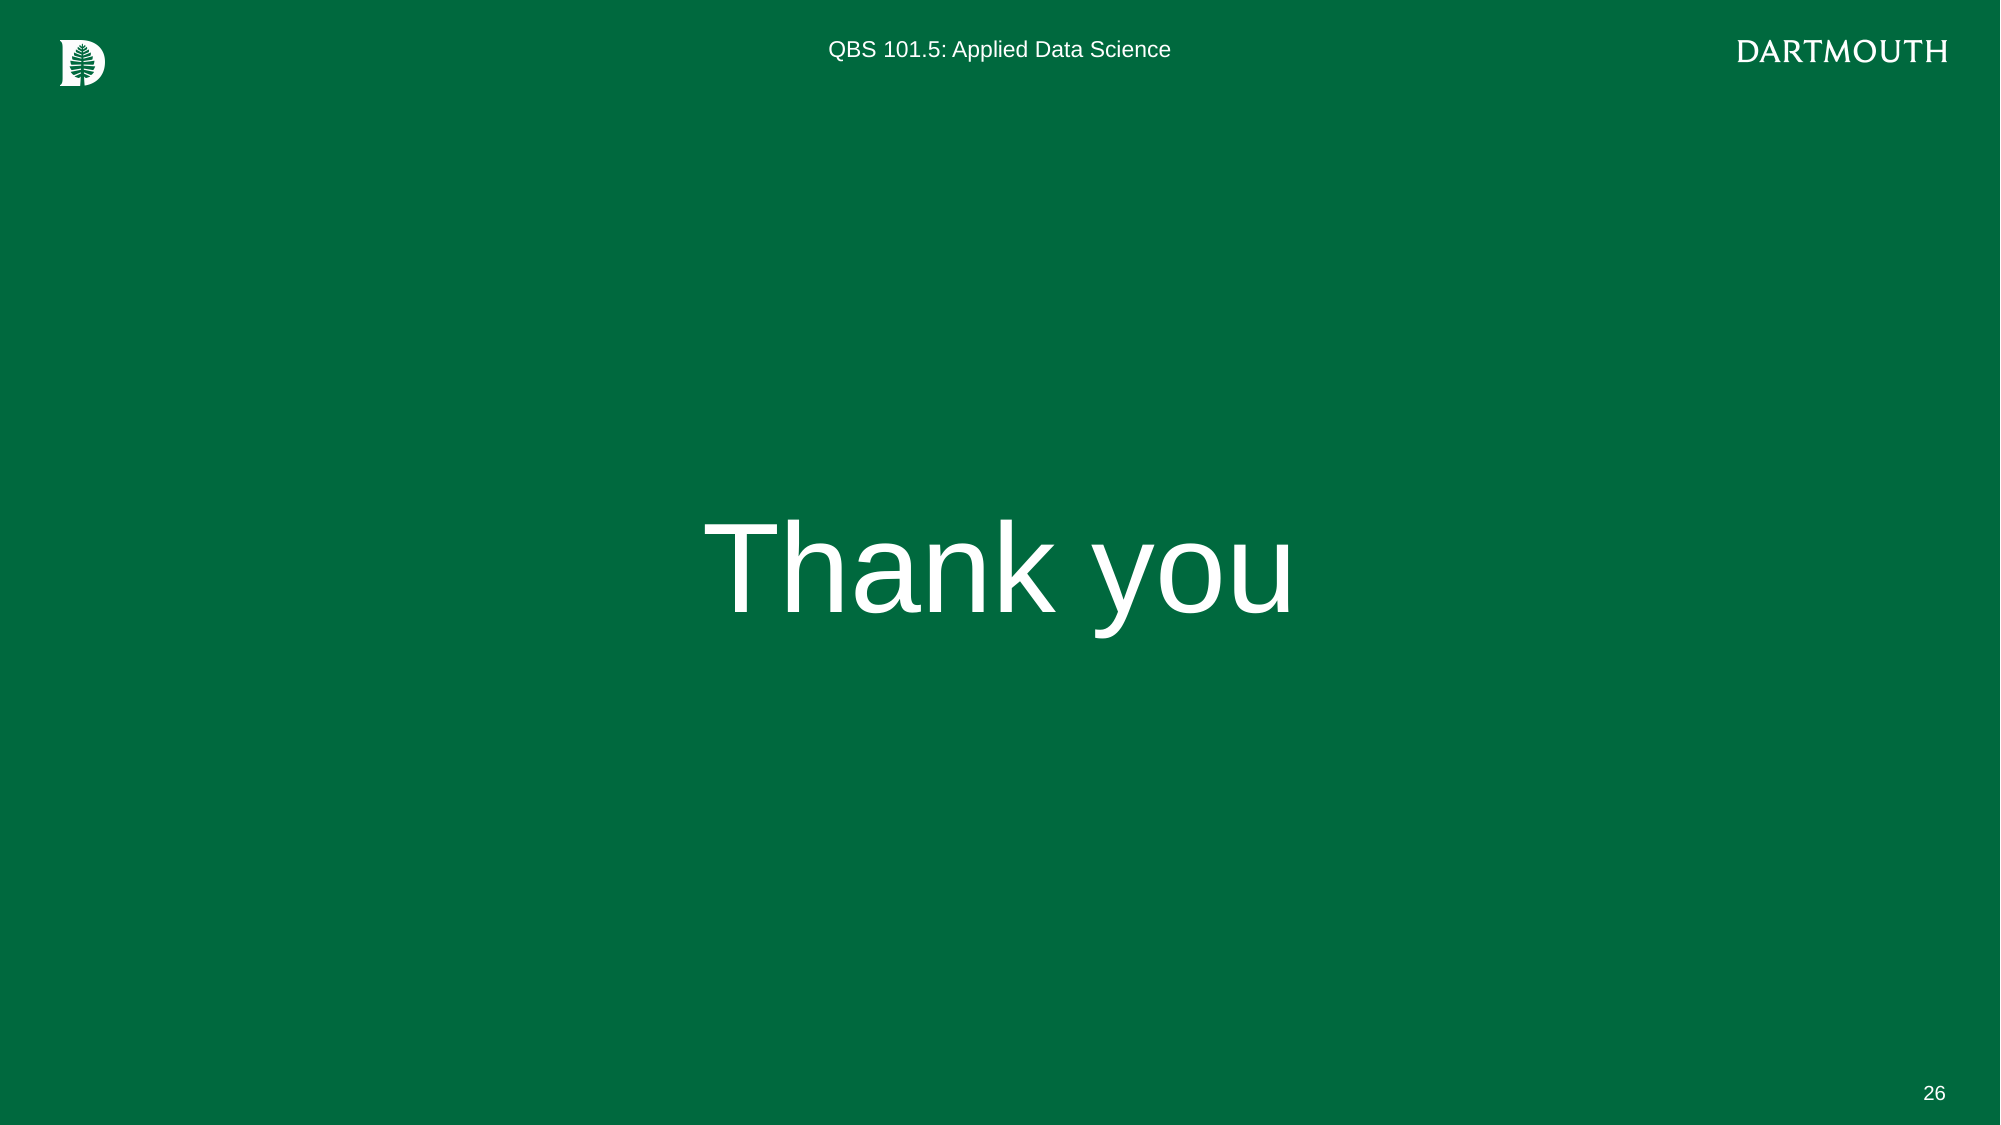

QBS 101.5: Applied Data Science
# Thank you
26